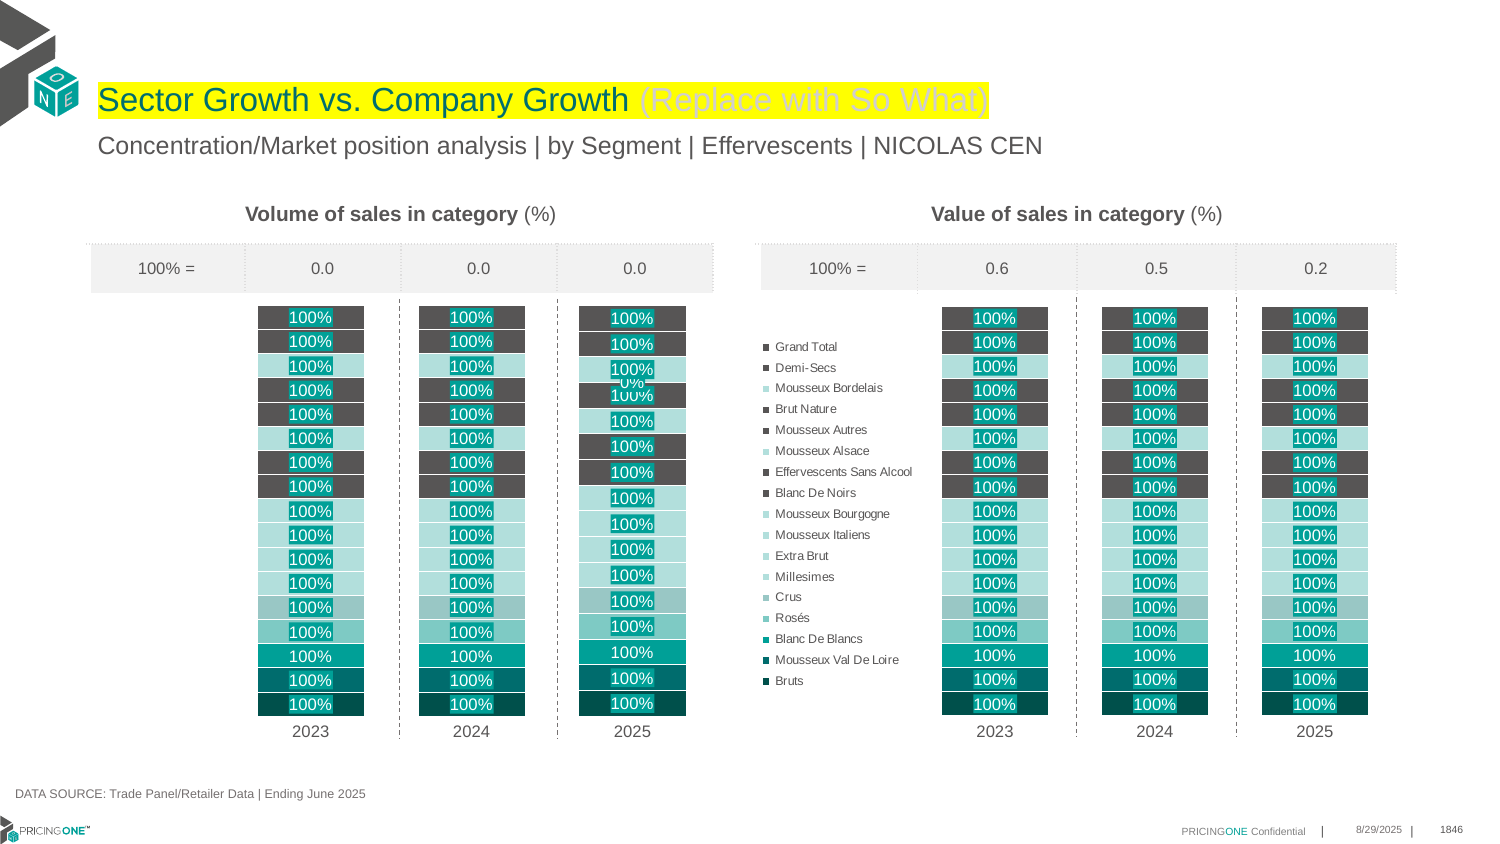

# Sector Growth vs. Company Growth (Replace with So What)
Concentration/Market position analysis | by Segment | Effervescents | NICOLAS CEN
| Volume of sales in category (%) |  |  |  |
| --- | --- | --- | --- |
| 100% = | 0.0 | 0.0 | 0.0 |
| Value of sales in category (%) |  |  |  |
| --- | --- | --- | --- |
| 100% = | 0.6 | 0.5 | 0.2 |

### Chart

| Category | Bruts | Mousseux Val De Loire | Blanc De Blancs | Rosés | Crus | Millesimes | Extra Brut | Mousseux Italiens | Mousseux Bourgogne | Blanc De Noirs | Effervescents Sans Alcool | Mousseux Alsace | Mousseux Autres | Brut Nature | Mousseux Bordelais | Demi-Secs | Grand Total |
|---|---|---|---|---|---|---|---|---|---|---|---|---|---|---|---|---|---|
| 2023 | 1.0 | 1.0 | 1.0 | 1.0 | 1.0 | 1.0 | 1.0 | 1.0 | 1.0 | 1.0 | 1.0 | 1.0 | 1.0 | 1.0 | 1.0 | 1.0 | 1.0 |
| 2024 | 1.0 | 1.0 | 1.0 | 1.0 | 1.0 | 1.0 | 1.0 | 1.0 | 1.0 | 1.0 | 1.0 | 1.0 | 1.0 | 1.0 | 1.0 | 1.0 | 1.0 |
| 2025 | 1.0 | 1.0 | 1.0 | 1.0 | 1.0 | 1.0 | 1.0 | 1.0 | 1.0 | 1.0 | 1.0 | 1.0 | 1.0 | 0.0 | 1.0 | 1.0 | 1.0 |

### Chart

| Category | Bruts | Mousseux Val De Loire | Blanc De Blancs | Rosés | Crus | Millesimes | Extra Brut | Mousseux Italiens | Mousseux Bourgogne | Blanc De Noirs | Effervescents Sans Alcool | Mousseux Alsace | Mousseux Autres | Brut Nature | Mousseux Bordelais | Demi-Secs | Grand Total |
|---|---|---|---|---|---|---|---|---|---|---|---|---|---|---|---|---|---|
| 2023 | 1.0 | 1.0 | 1.0 | 1.0 | 1.0 | 1.0 | 1.0 | 1.0 | 1.0 | 1.0 | 1.0 | 1.0 | 1.0 | 1.0 | 1.0 | 1.0 | 1.0 |
| 2024 | 1.0 | 1.0 | 1.0 | 1.0 | 1.0 | 1.0 | 1.0 | 1.0 | 1.0 | 1.0 | 1.0 | 1.0 | 1.0 | 1.0 | 1.0 | 1.0 | 1.0 |
| 2025 | 1.0 | 1.0 | 1.0 | 1.0 | 1.0 | 1.0 | 1.0 | 1.0 | 1.0 | 1.0 | 1.0 | 1.0 | 1.0 | 1.0 | 1.0 | 1.0 | 1.0 |
DATA SOURCE: Trade Panel/Retailer Data | Ending June 2025

8/29/2025
1846